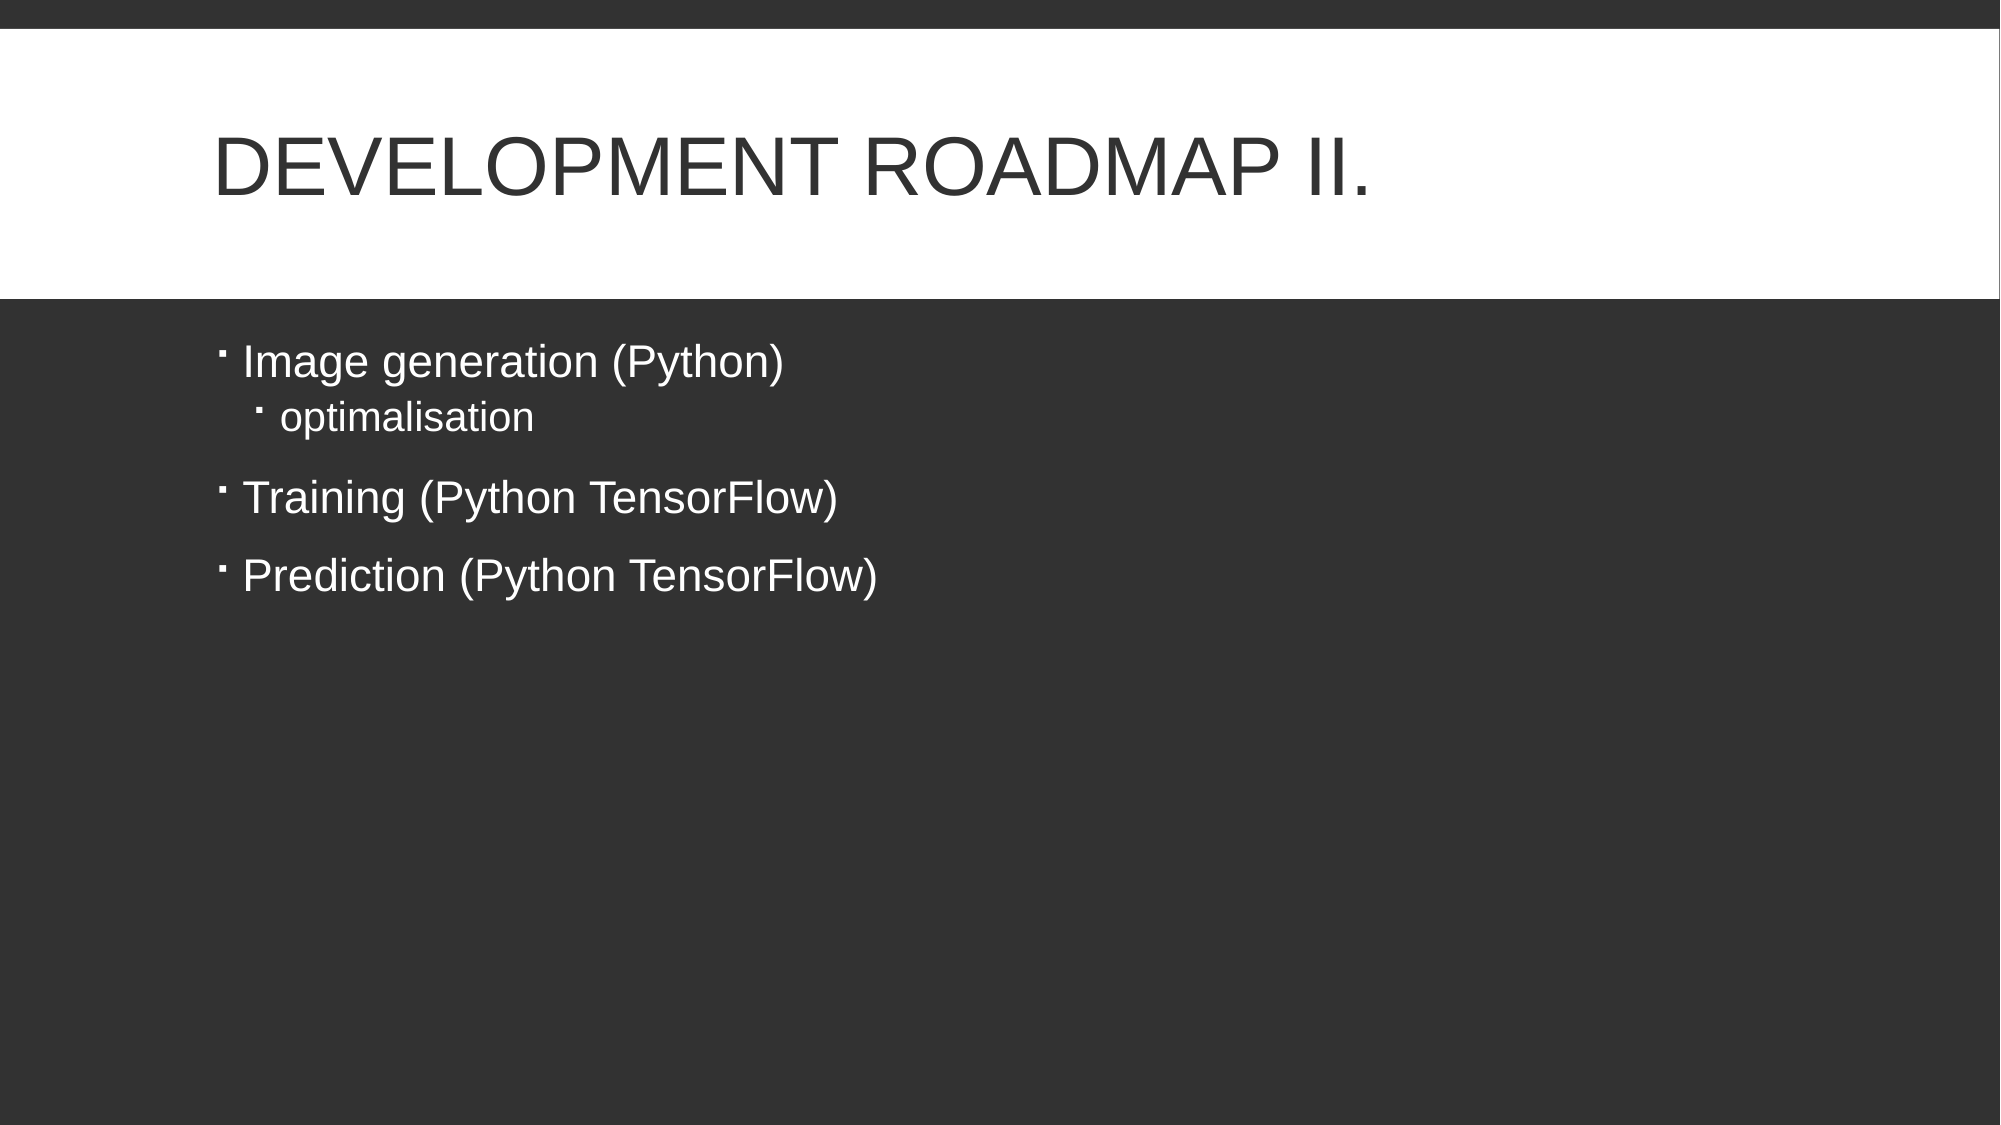

# Development roadmap ii.
Image generation (Python)
optimalisation
Training (Python TensorFlow)
Prediction (Python TensorFlow)